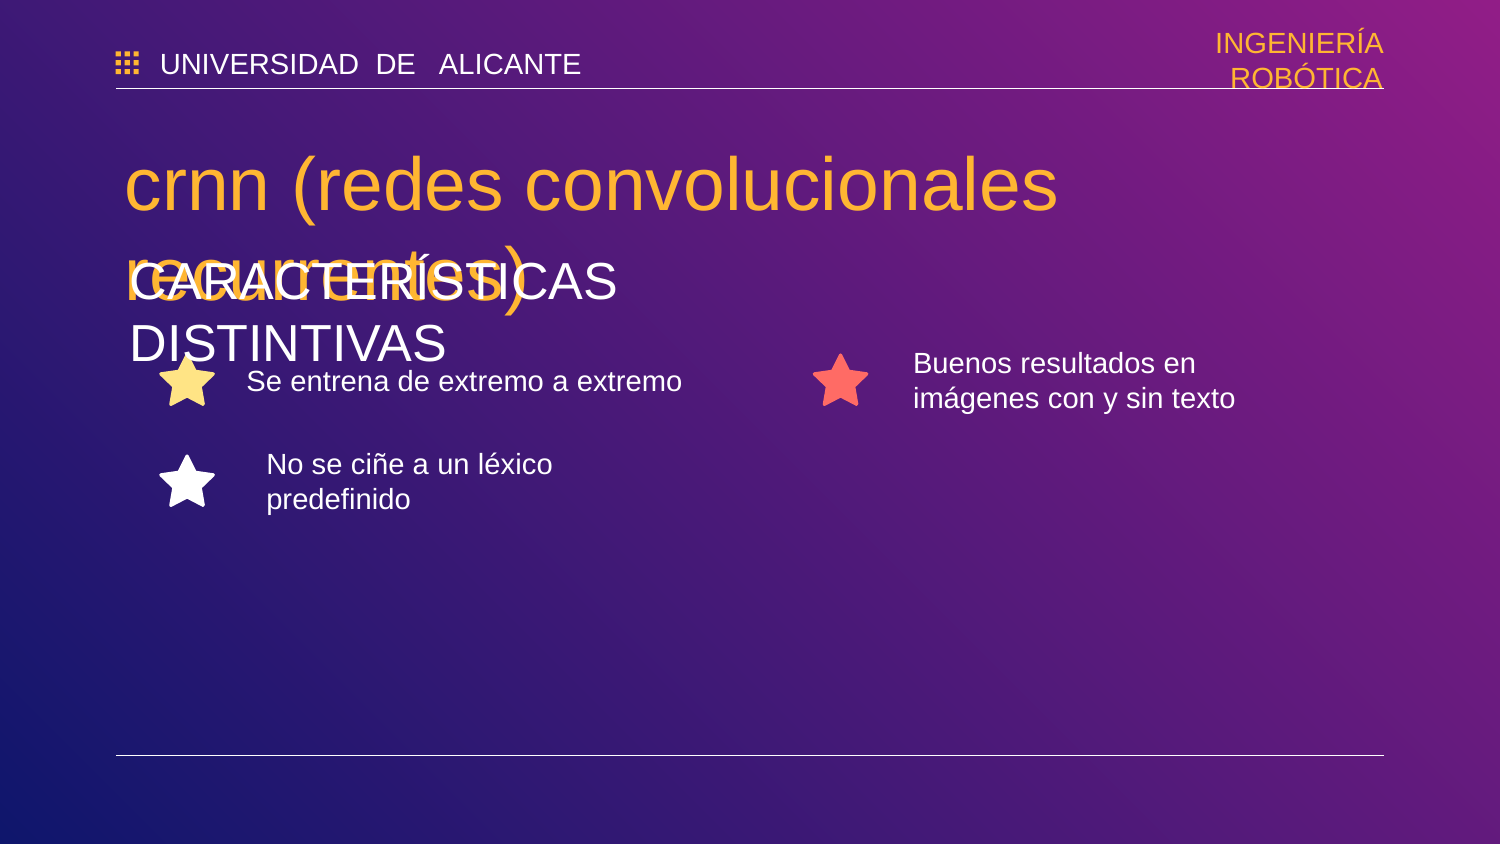

UNIVERSIDAD  DE   ALICANTE
INGENIERÍA ROBÓTICA

crnn (redes convolucionales recurrentes)
CARACTERÍSTICAS DISTINTIVAS
Buenos resultados en imágenes con y sin texto
Se entrena de extremo a extremo

No se ciñe a un léxico predefinido